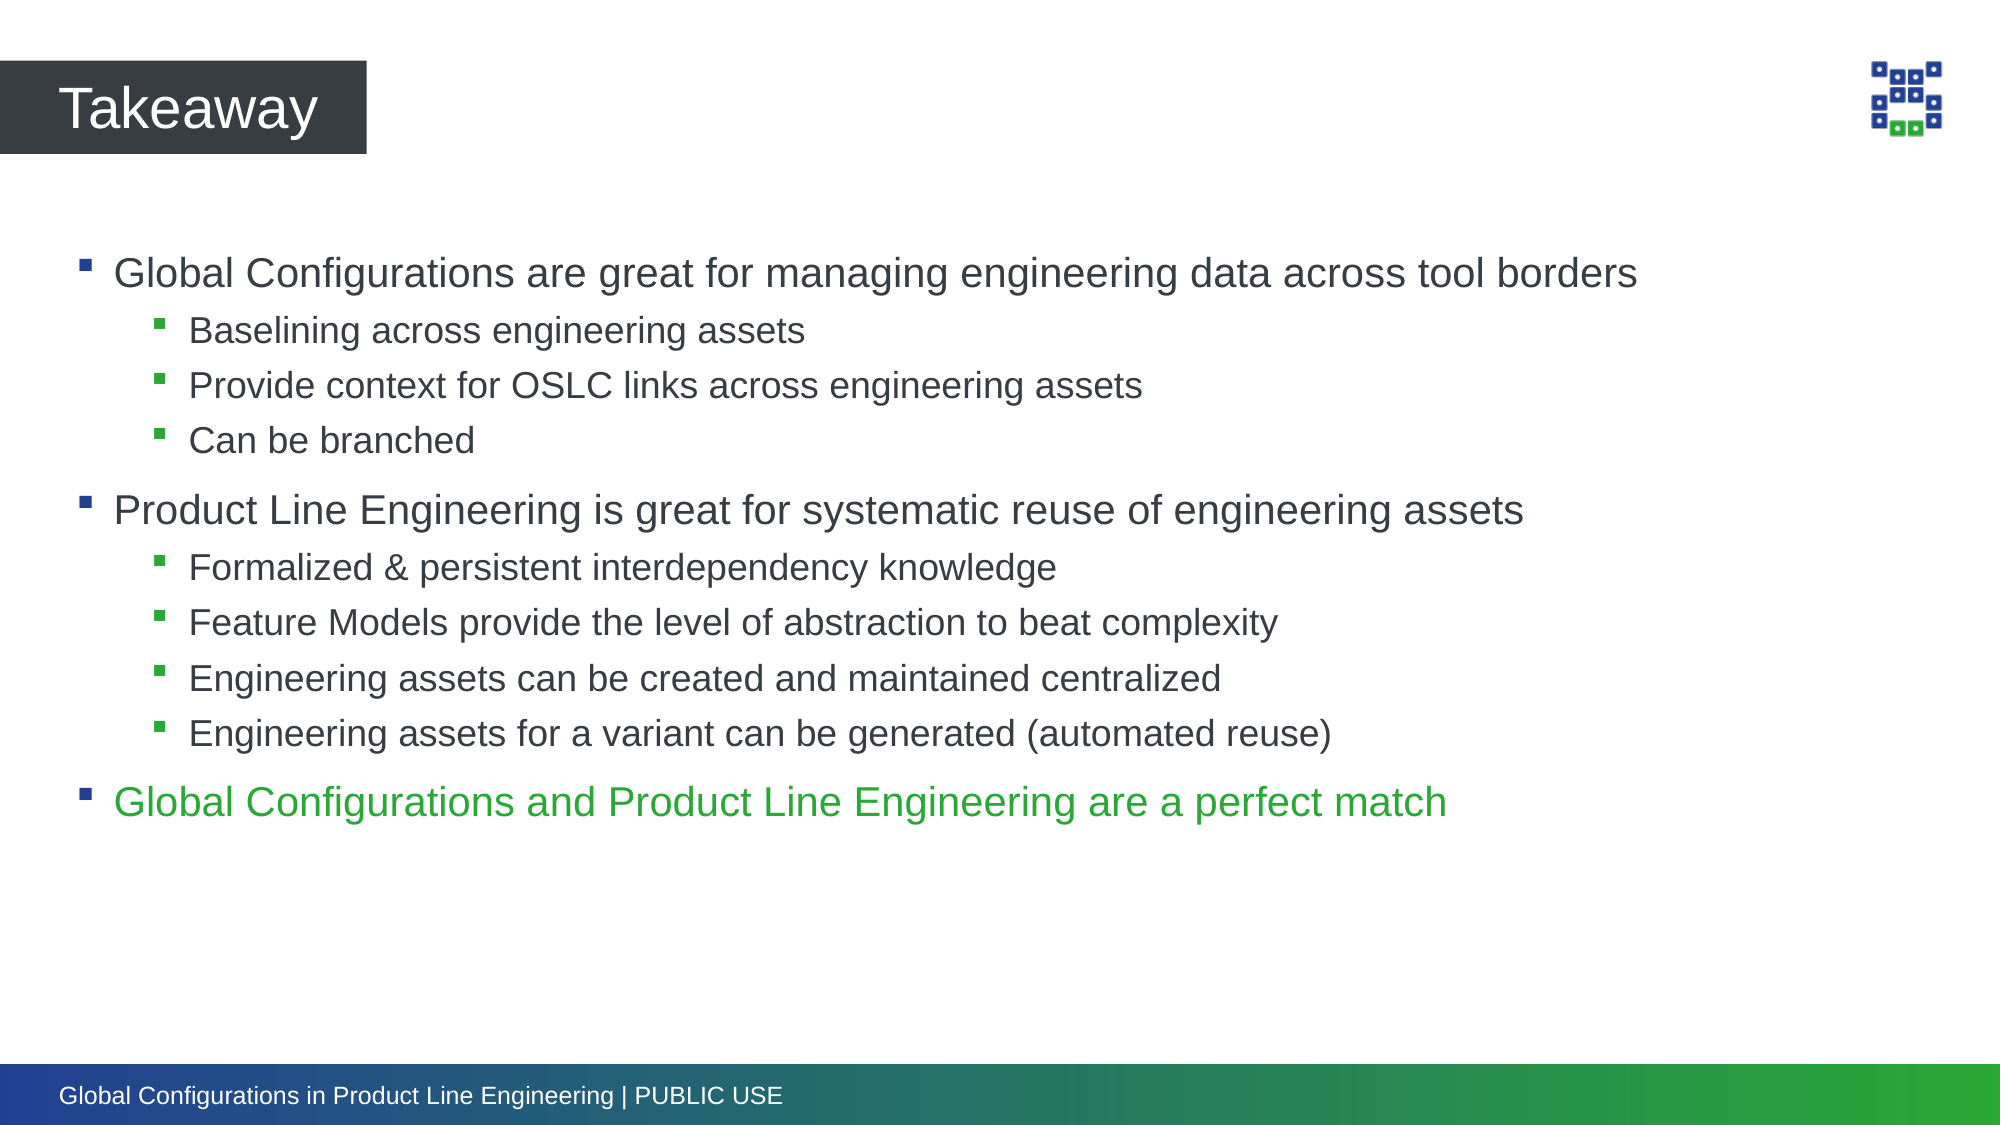

# Takeaways
Global Configurations are great for managing engineering data across tool borders
Baselining across engineering assets
Provide context for OSLC links across engineering assets
Can be branched
Product Line Engineering is great for systematic reuse of engineering assets
Formalized & persistent interdependency knowledge
Feature Models provide the level of abstraction to beat complexity
Engineering assets can be created and maintained centralized
Engineering assets for a variant can be generated (automated reuse)
Global Configurations and Product Line Engineering are a perfect match
15
Global Configurations in Product Line Engineering | PUBLIC USE